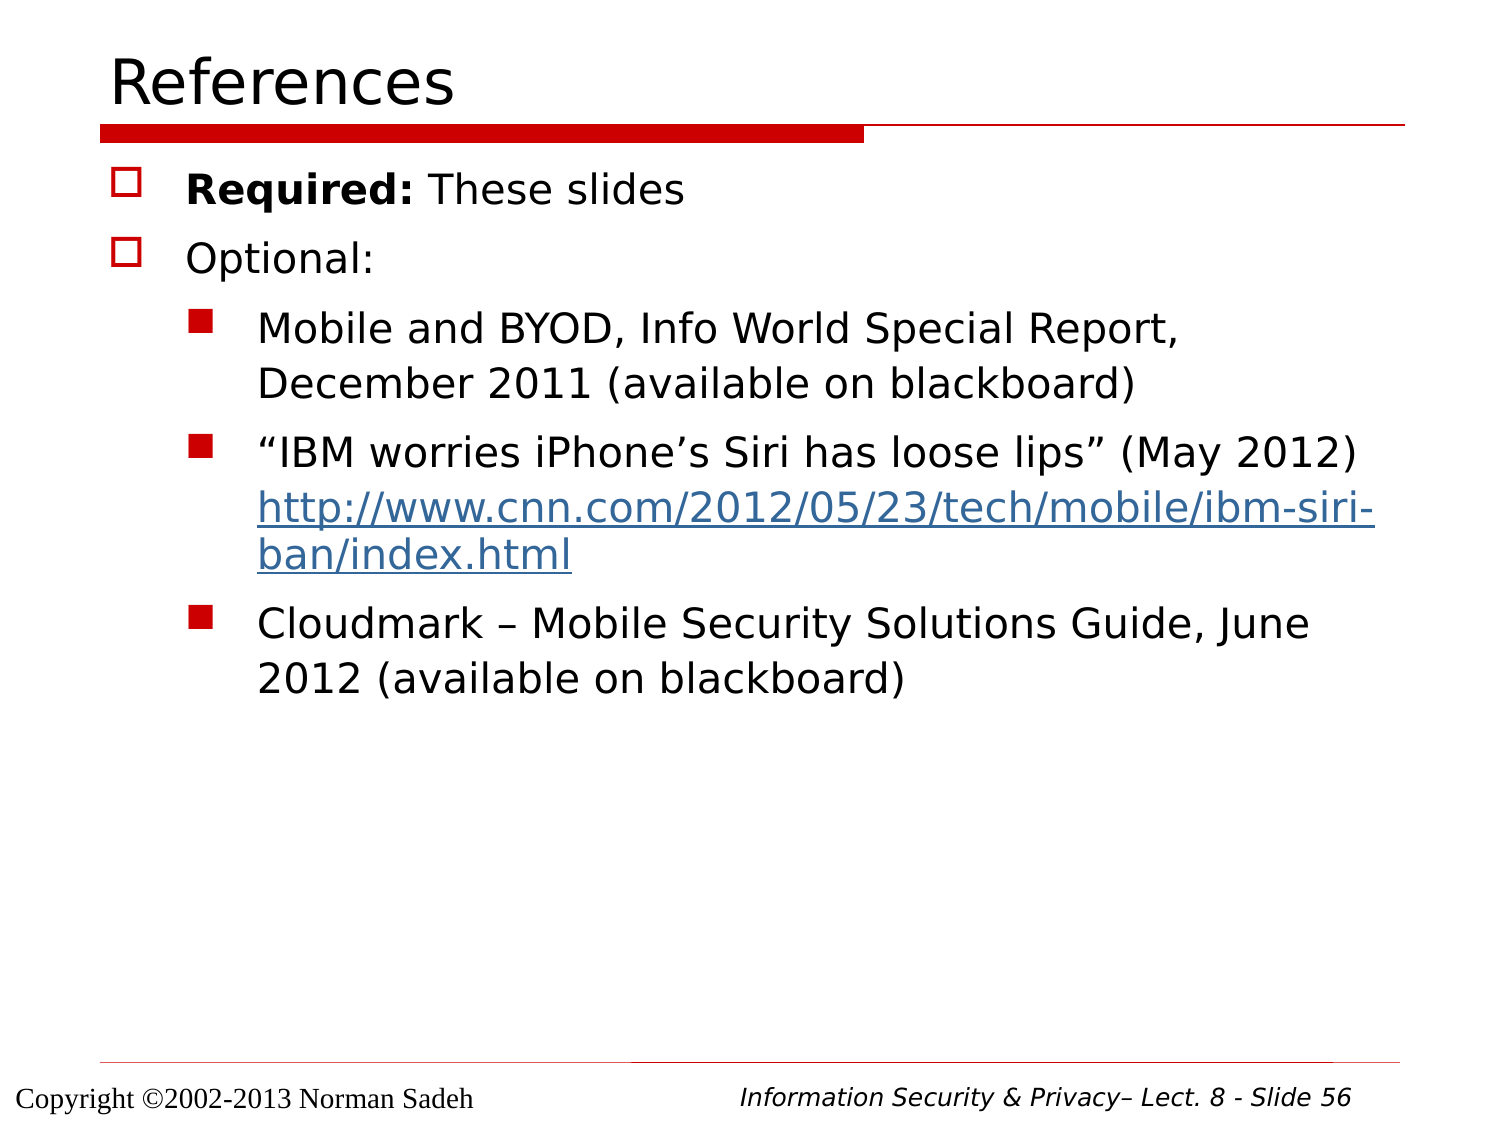

# References
Required: These slides
Optional:
Mobile and BYOD, Info World Special Report, December 2011 (available on blackboard)
“IBM worries iPhone’s Siri has loose lips” (May 2012)  http://www.cnn.com/2012/05/23/tech/mobile/ibm-siri-ban/index.html
Cloudmark – Mobile Security Solutions Guide, June 2012 (available on blackboard)